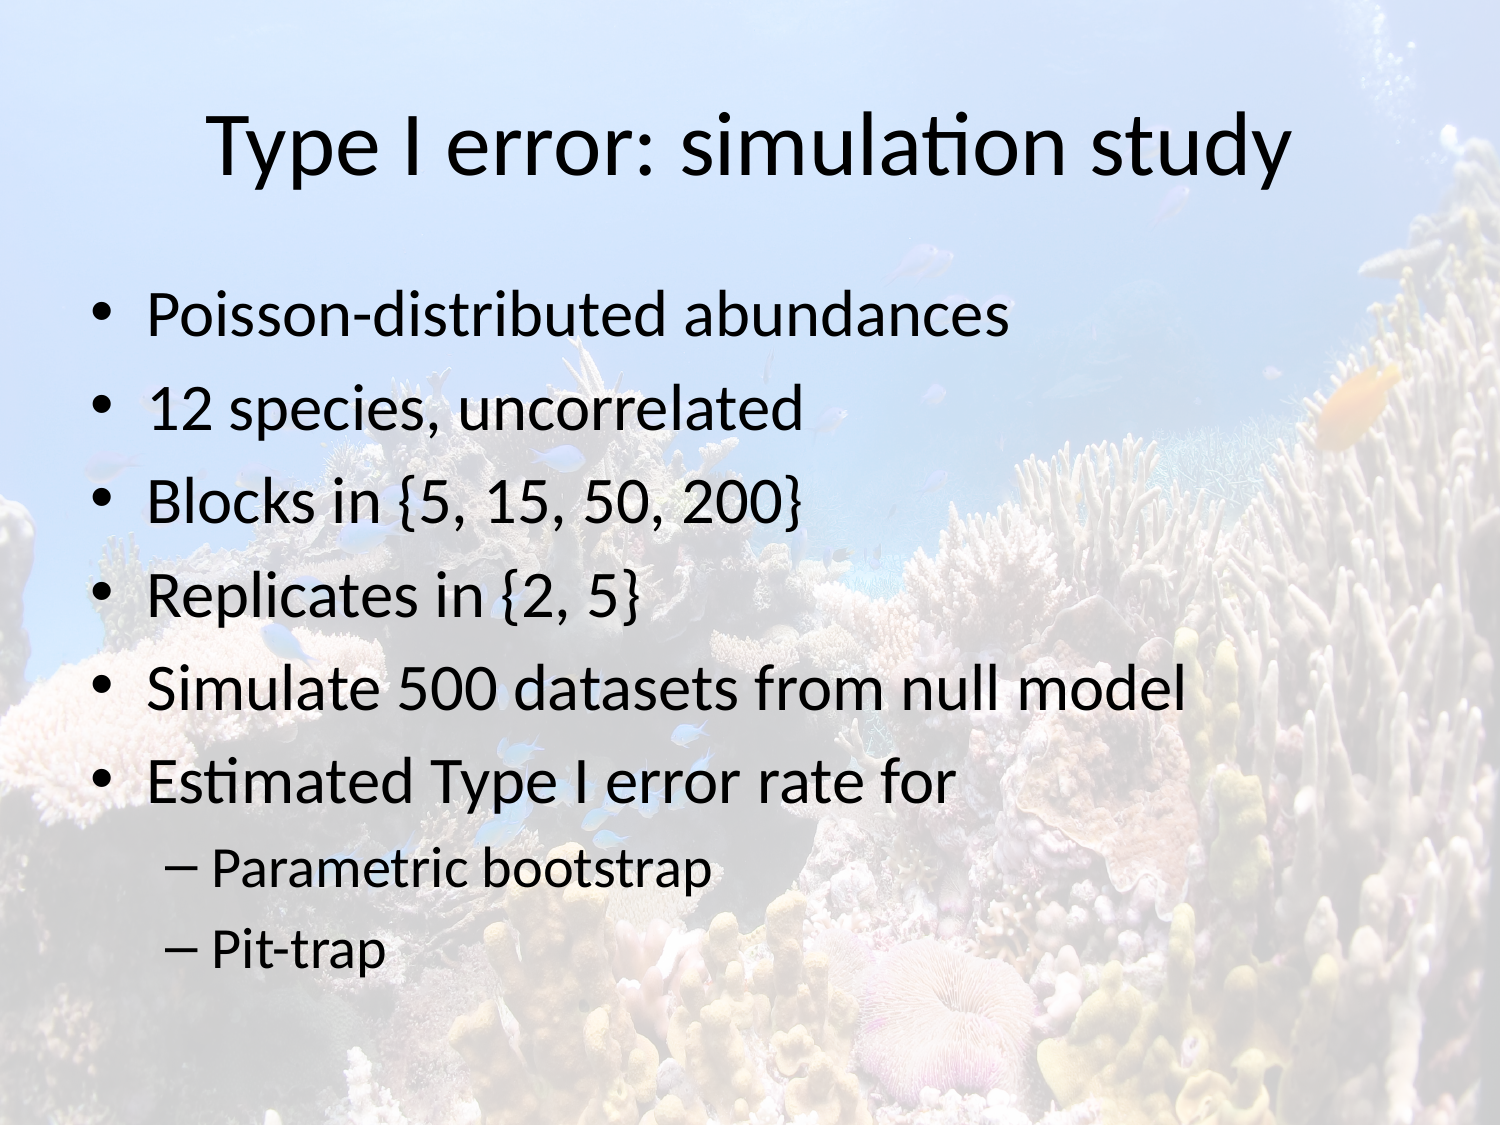

# Type I error: simulation study
Poisson-distributed abundances
12 species, uncorrelated
Blocks in {5, 15, 50, 200}
Replicates in {2, 5}
Simulate 500 datasets from null model
Estimated Type I error rate for
Parametric bootstrap
Pit-trap